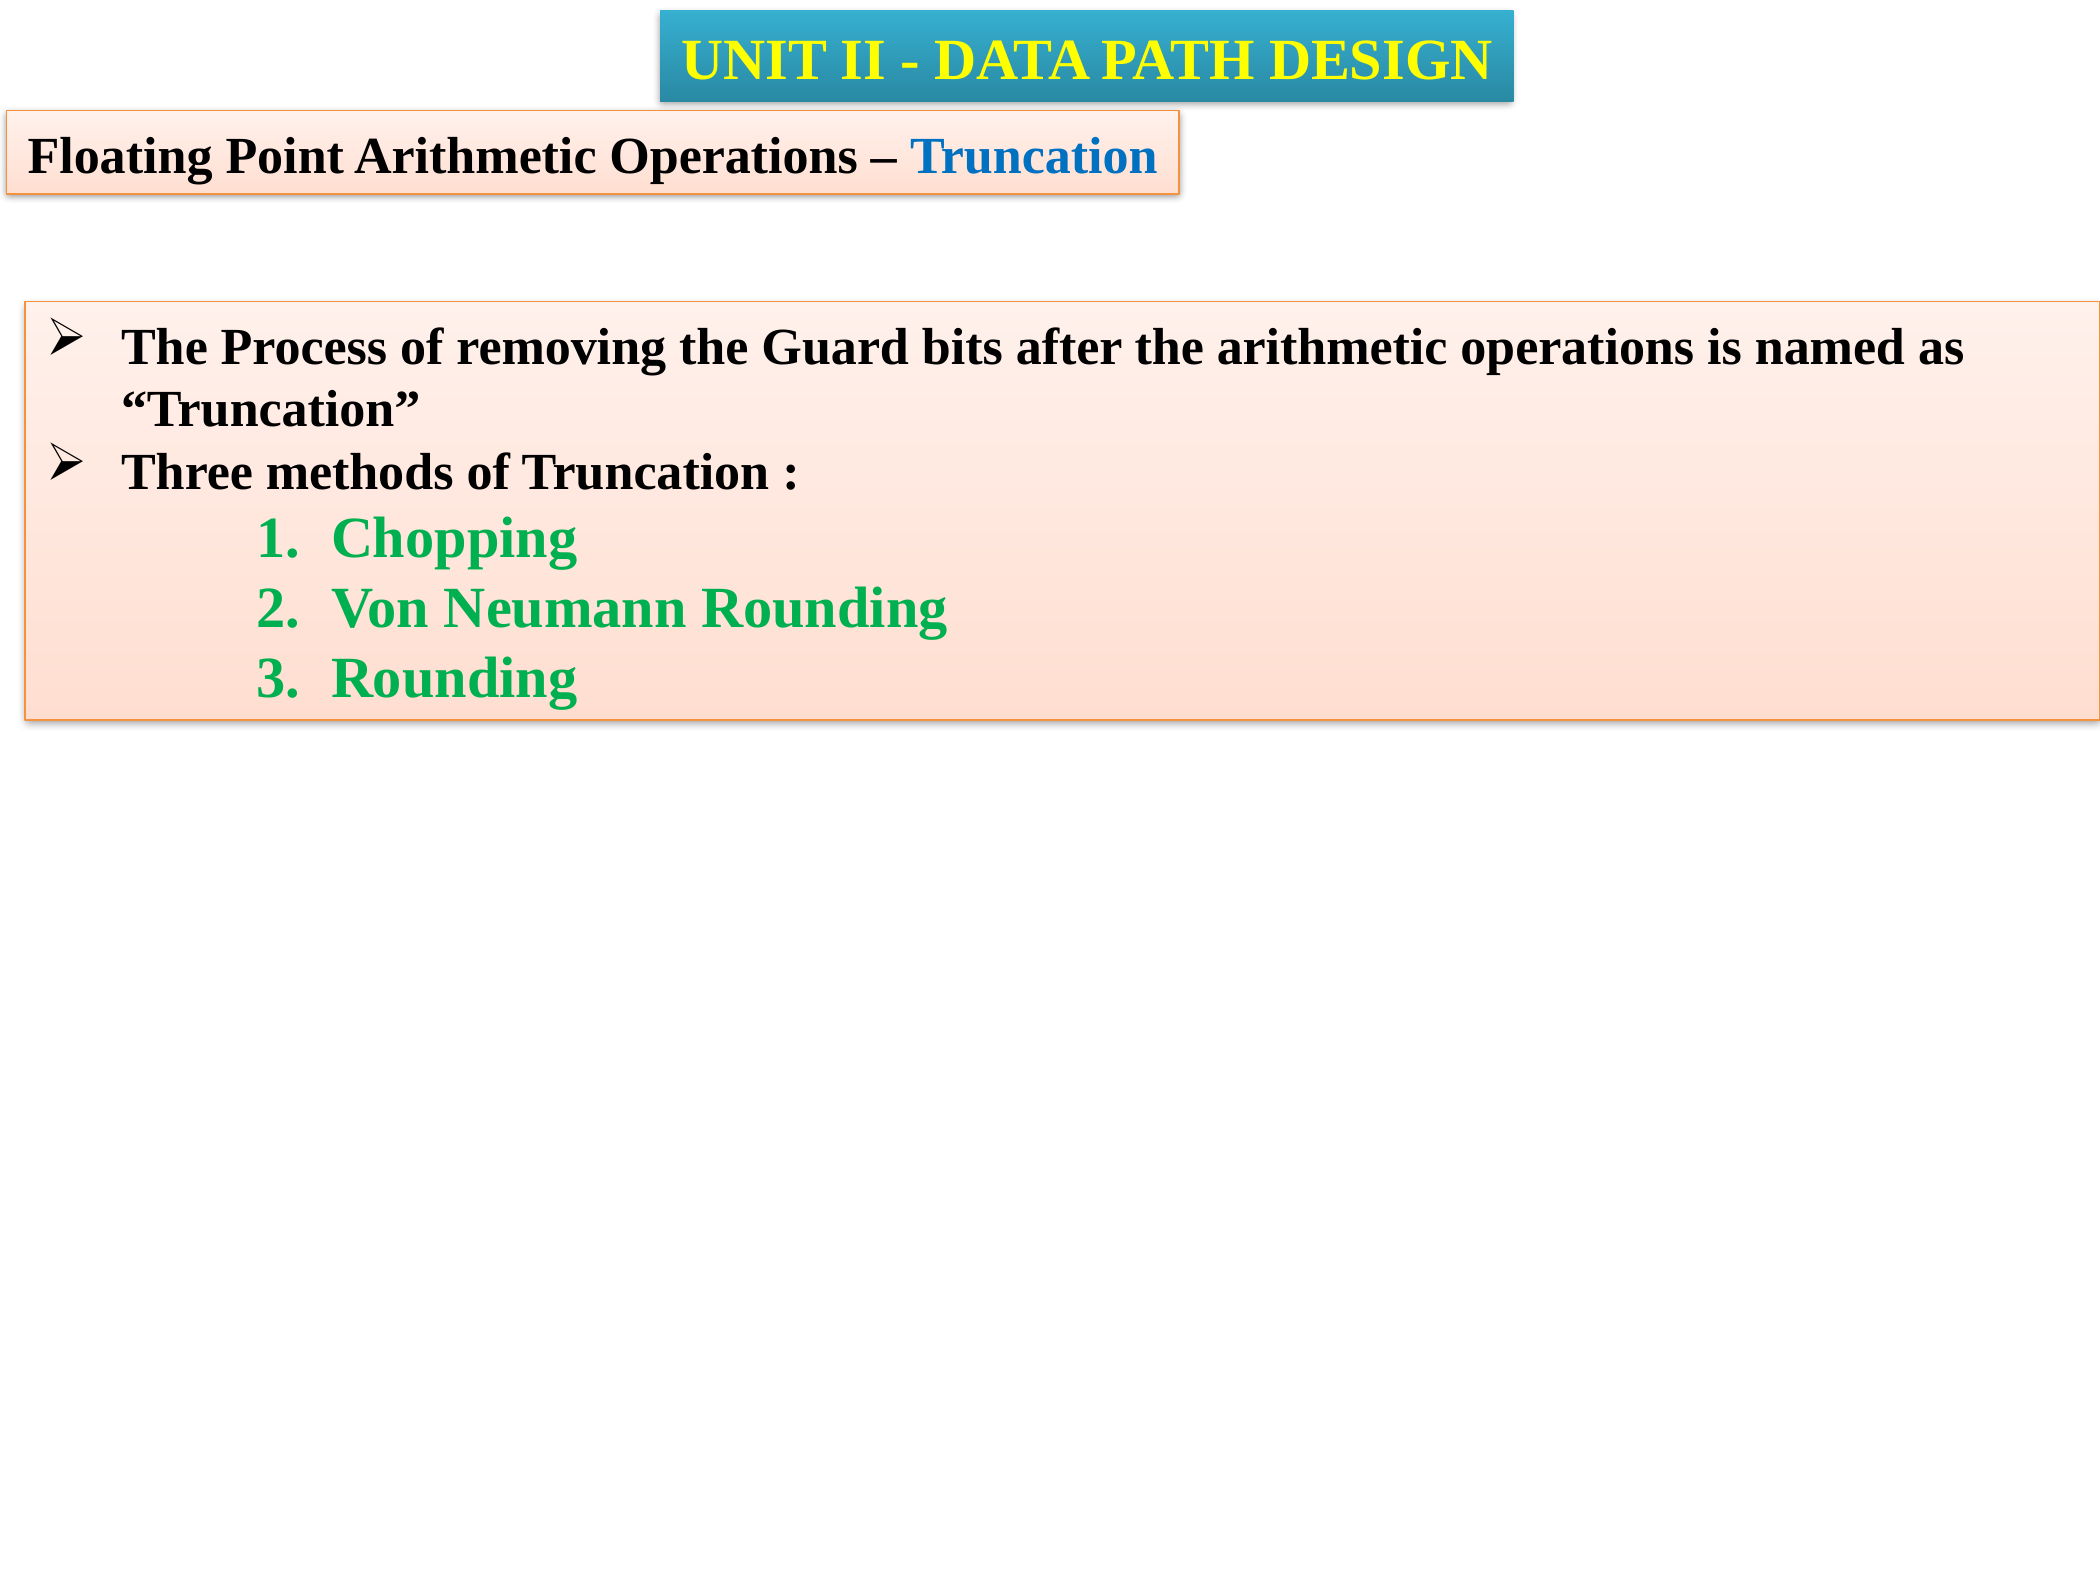

UNIT II - DATA PATH DESIGN
Floating Point Arithmetic Operations – Truncation
The Process of removing the Guard bits after the arithmetic operations is named as “Truncation”
Three methods of Truncation :
Chopping
Von Neumann Rounding
Rounding